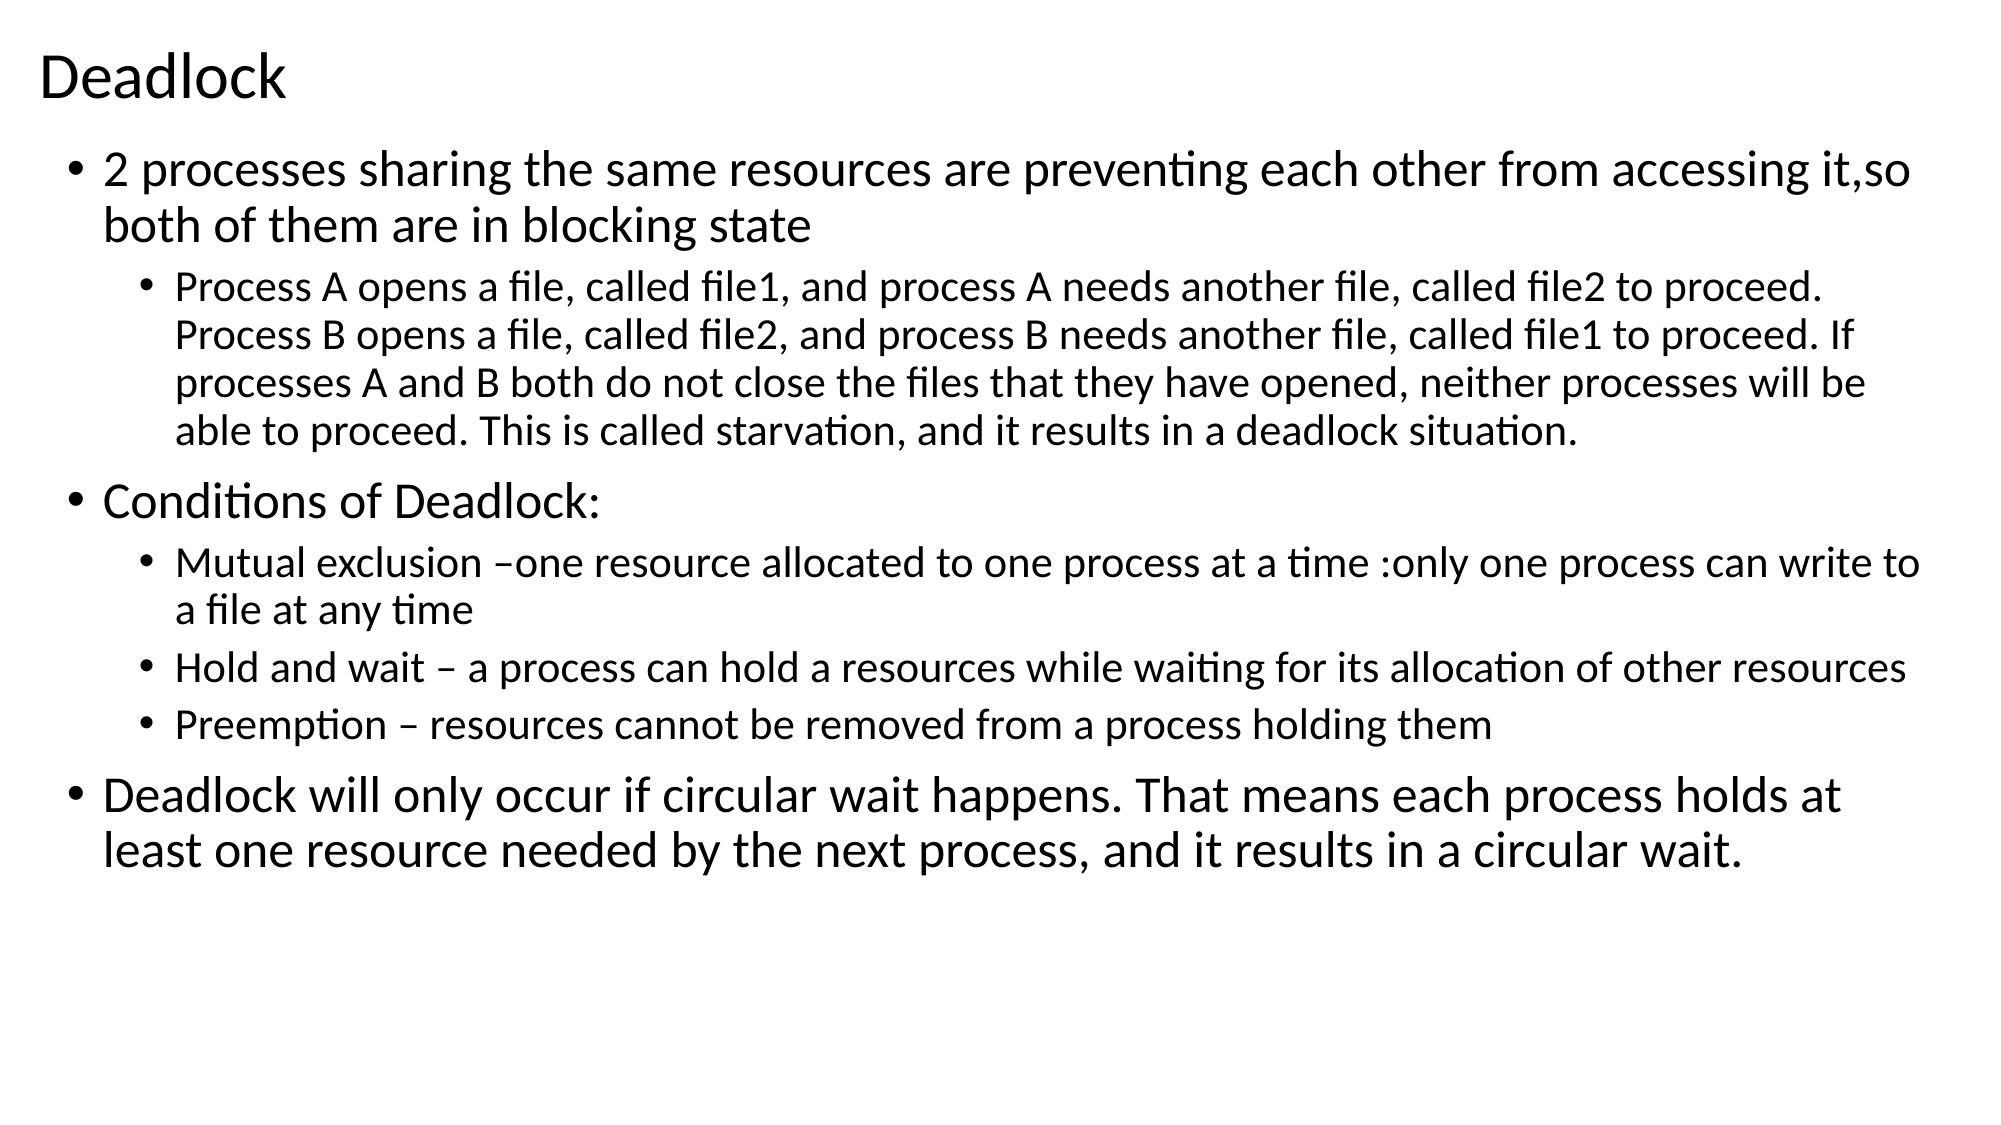

# Deadlock
2 processes sharing the same resources are preventing each other from accessing it,so both of them are in blocking state
Process A opens a file, called file1, and process A needs another file, called file2 to proceed. Process B opens a file, called file2, and process B needs another file, called file1 to proceed. If processes A and B both do not close the files that they have opened, neither processes will be able to proceed. This is called starvation, and it results in a deadlock situation.
Conditions of Deadlock:
Mutual exclusion –one resource allocated to one process at a time :only one process can write to a file at any time
Hold and wait – a process can hold a resources while waiting for its allocation of other resources
Preemption – resources cannot be removed from a process holding them
Deadlock will only occur if circular wait happens. That means each process holds at least one resource needed by the next process, and it results in a circular wait.